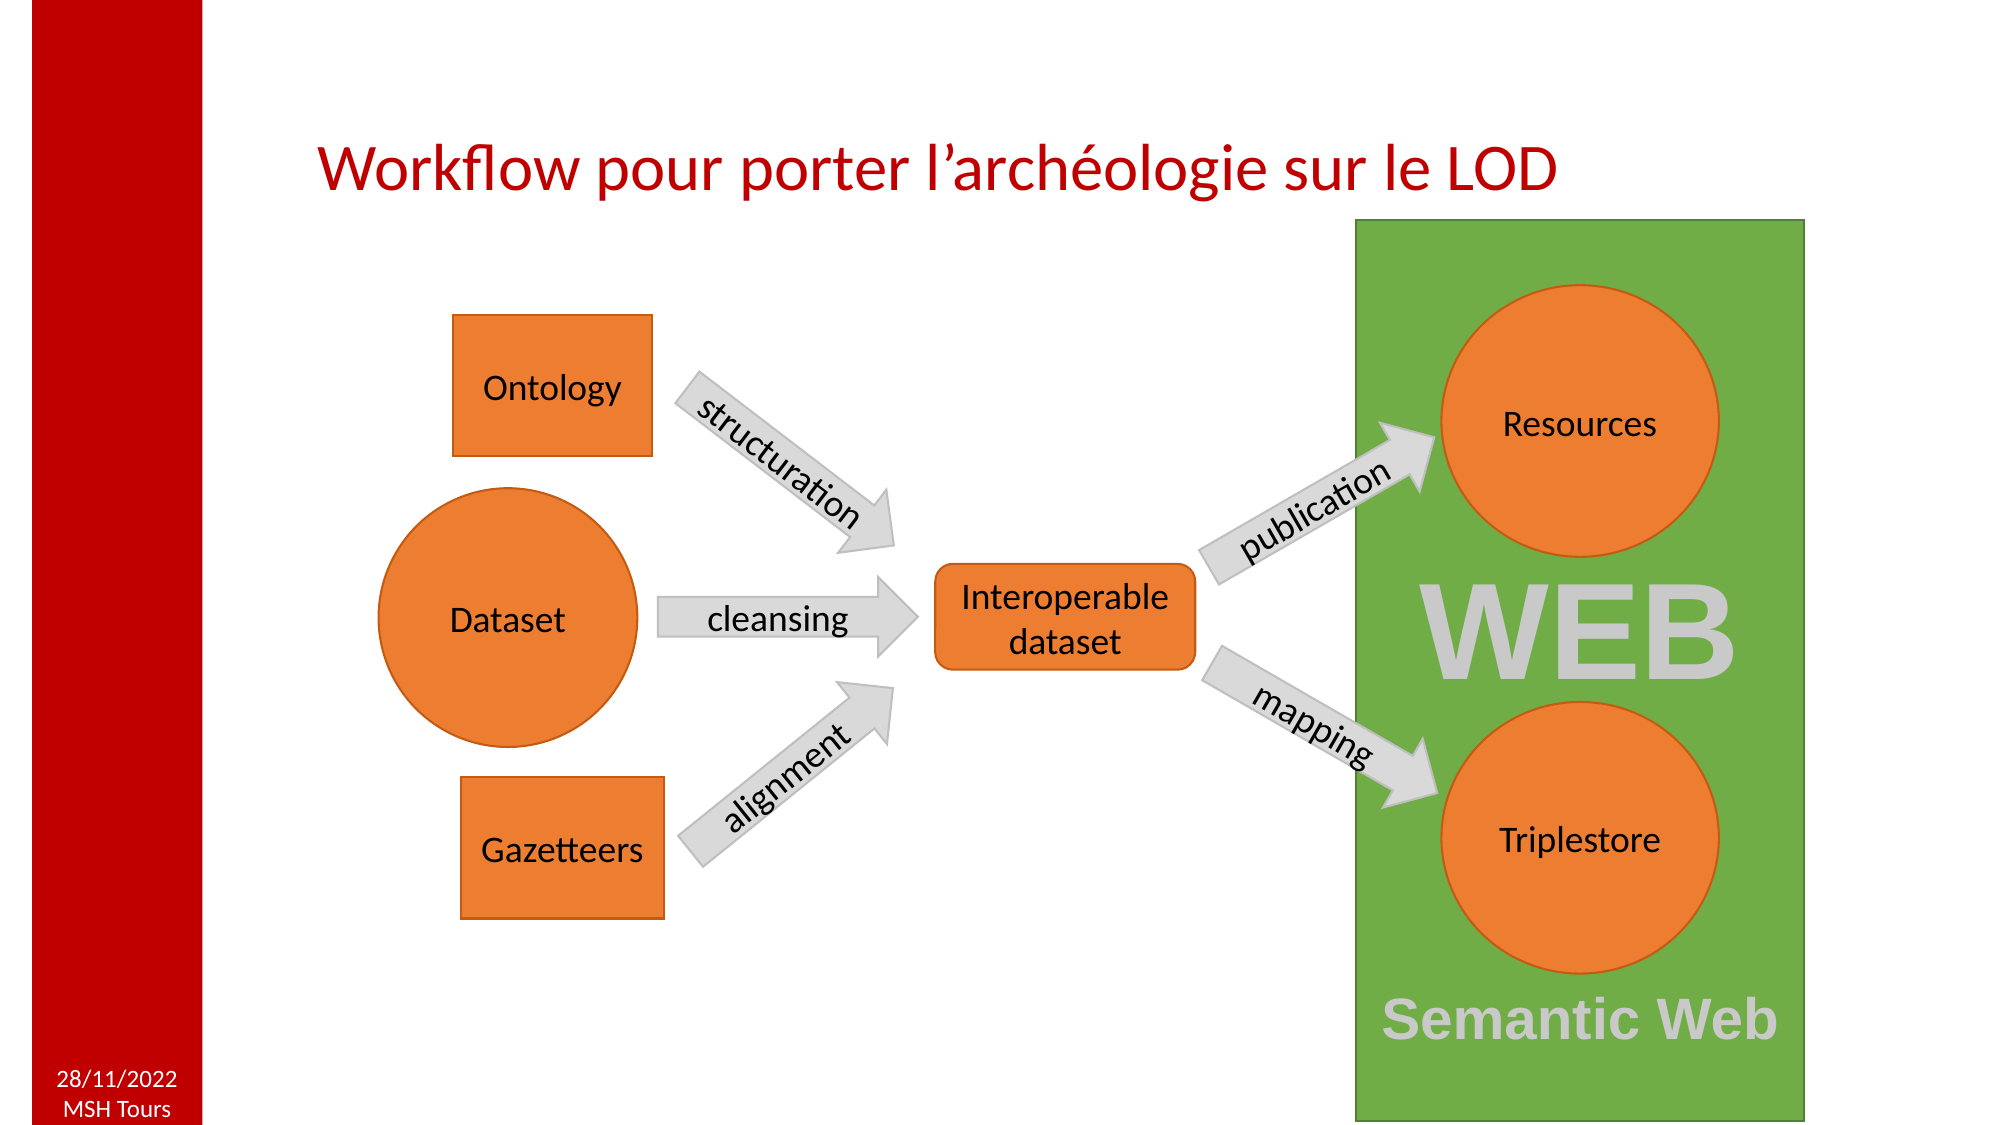

# Workflow pour porter l’archéologie sur le LOD

Resources
Ontology
structuration
publication
Dataset
WEB
Interoperable dataset
cleansing
mapping
Triplestore
alignment
Gazetteers
Semantic Web